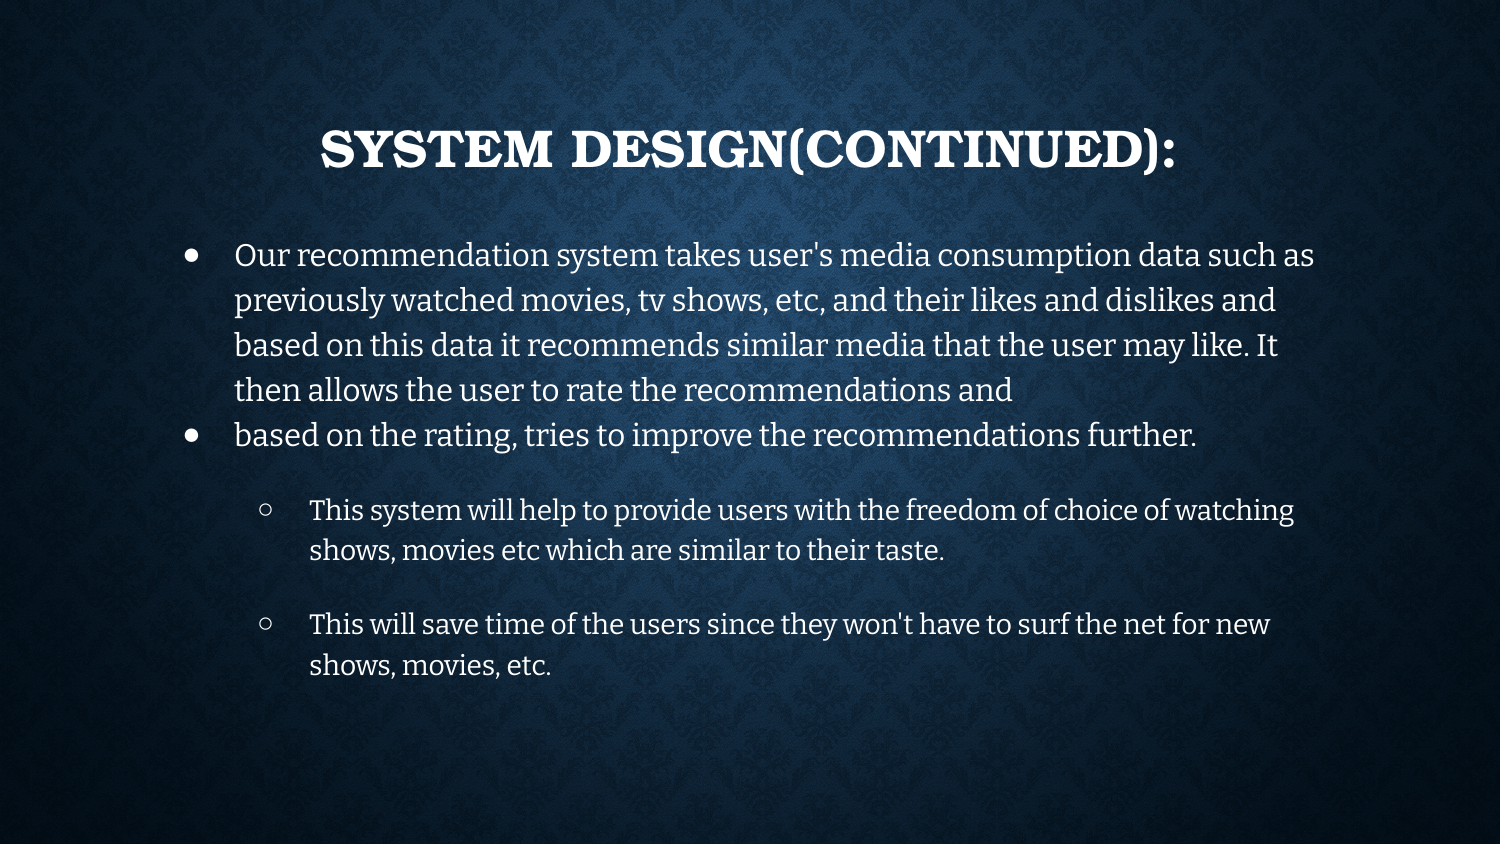

# SYSTEM DESIGN(CONTINUED):
Our recommendation system takes user's media consumption data such as previously watched movies, tv shows, etc, and their likes and dislikes and based on this data it recommends similar media that the user may like. It then allows the user to rate the recommendations and
based on the rating, tries to improve the recommendations further.
This system will help to provide users with the freedom of choice of watching shows, movies etc which are similar to their taste.
This will save time of the users since they won't have to surf the net for new shows, movies, etc.